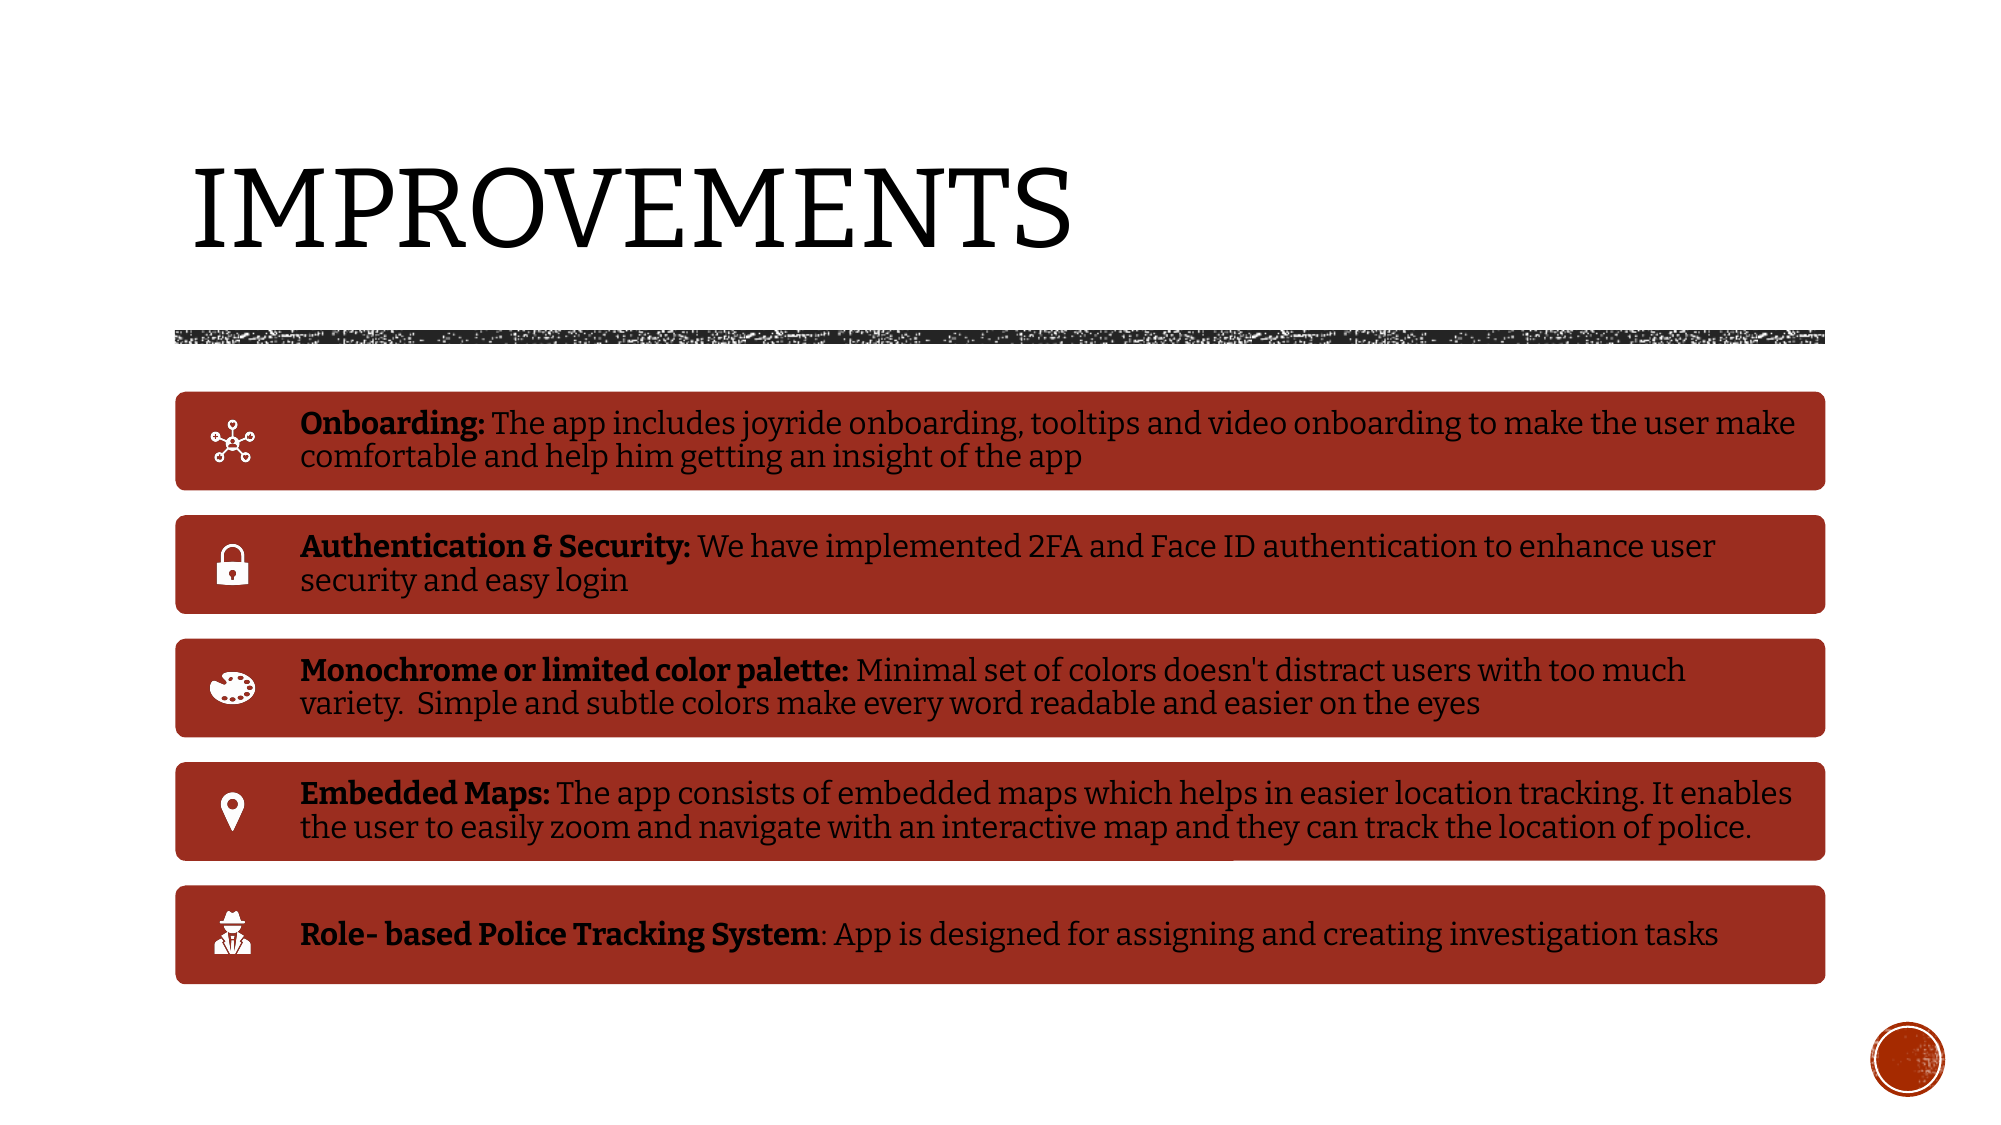

# Improvements

Onboarding: The app includes joyride onboarding, tooltips and video onboarding to make the user make comfortable and help him getting an insight of the app
Authentication & Security: We have implemented 2FA and Face ID authentication to enhance user security and easy login
Monochrome or limited color palette: Minimal set of colors doesn't distract users with too much variety.  Simple and subtle colors make every word readable and easier on the eyes
Embedded Maps: The app consists of embedded maps which helps in easier location tracking. It enables the user to easily zoom and navigate with an interactive map and they can track the location of police.
Role- based Police Tracking System: App is designed for assigning and creating investigation tasks